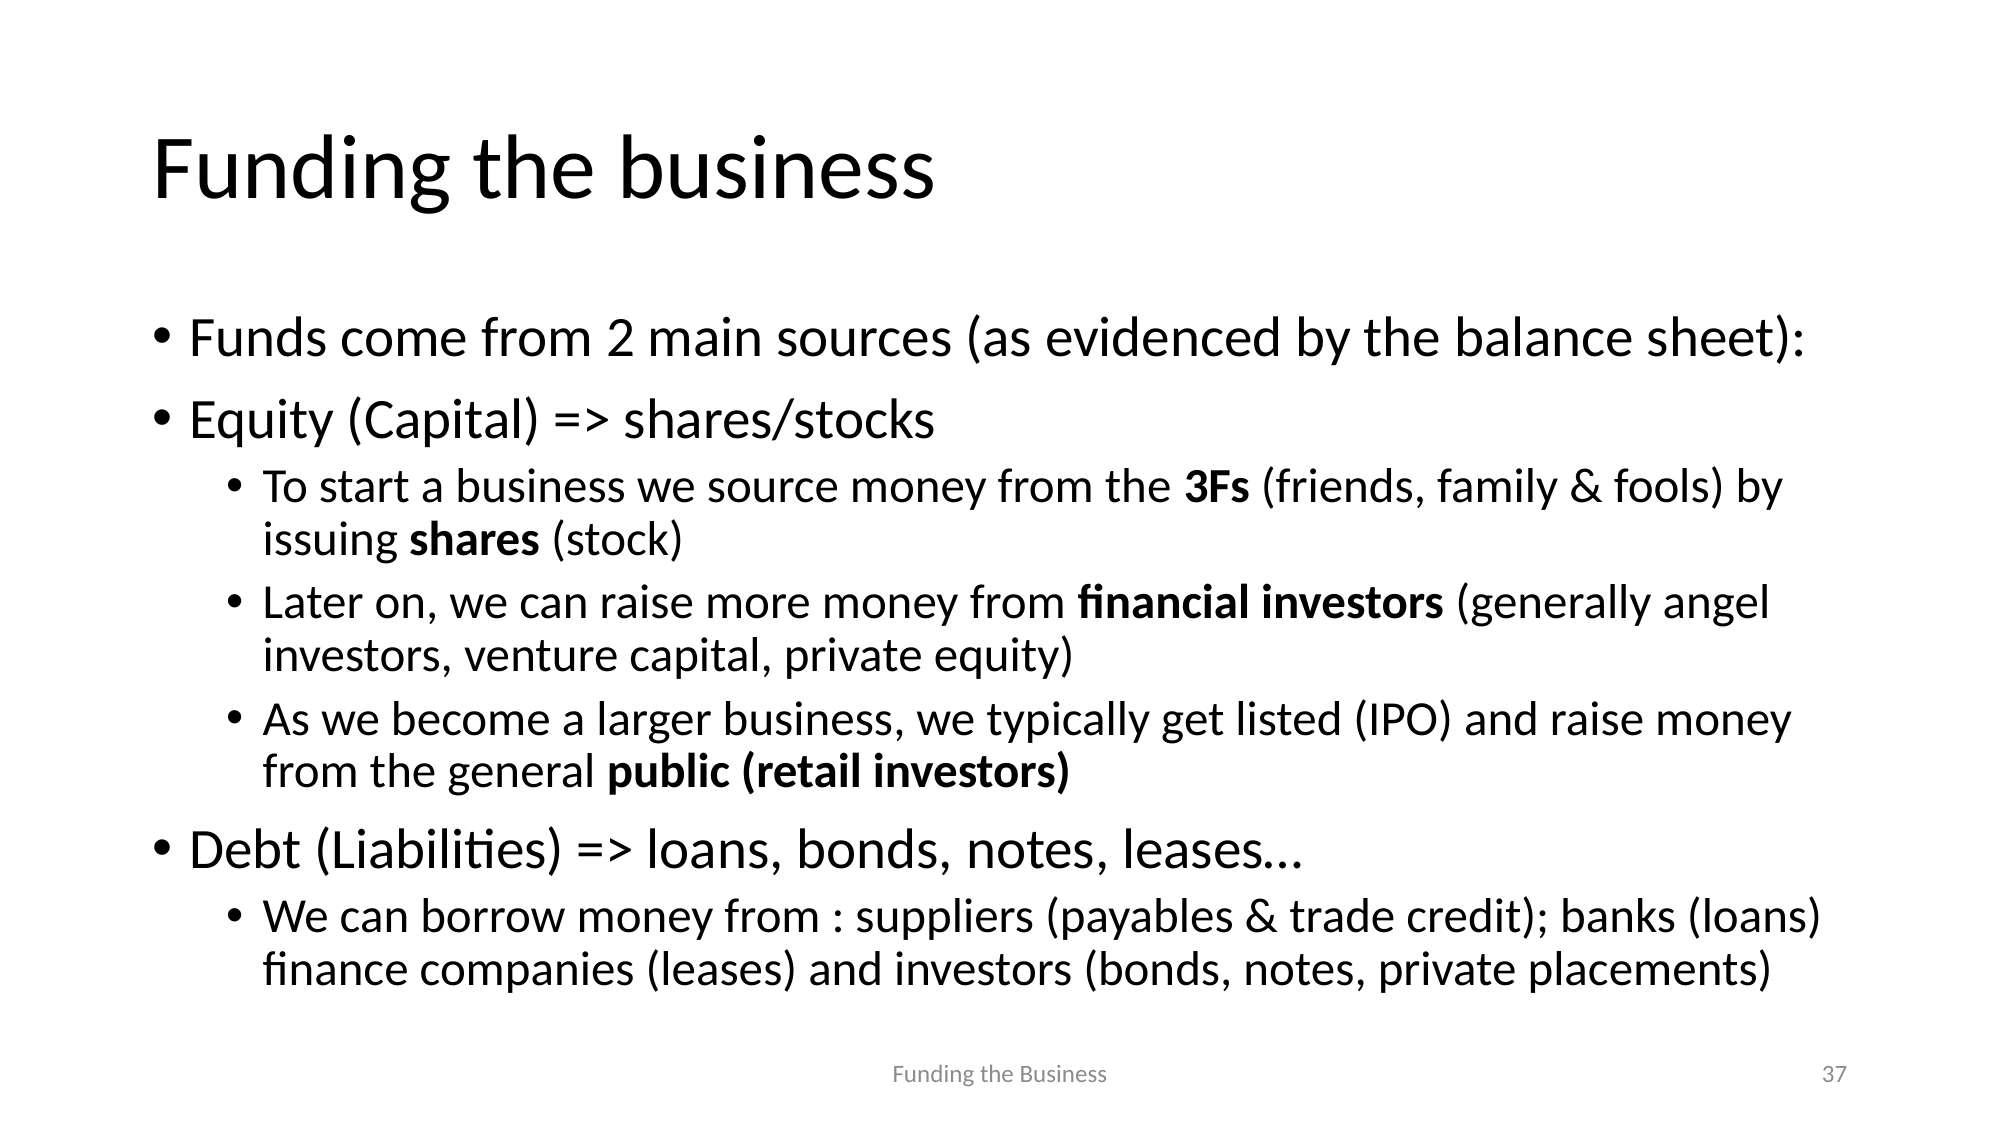

# Funding the business
Funds come from 2 main sources (as evidenced by the balance sheet):
Equity (Capital) => shares/stocks
To start a business we source money from the 3Fs (friends, family & fools) by issuing shares (stock)
Later on, we can raise more money from financial investors (generally angel investors, venture capital, private equity)
As we become a larger business, we typically get listed (IPO) and raise money from the general public (retail investors)
Debt (Liabilities) => loans, bonds, notes, leases…
We can borrow money from : suppliers (payables & trade credit); banks (loans) finance companies (leases) and investors (bonds, notes, private placements)
37
Funding the Business